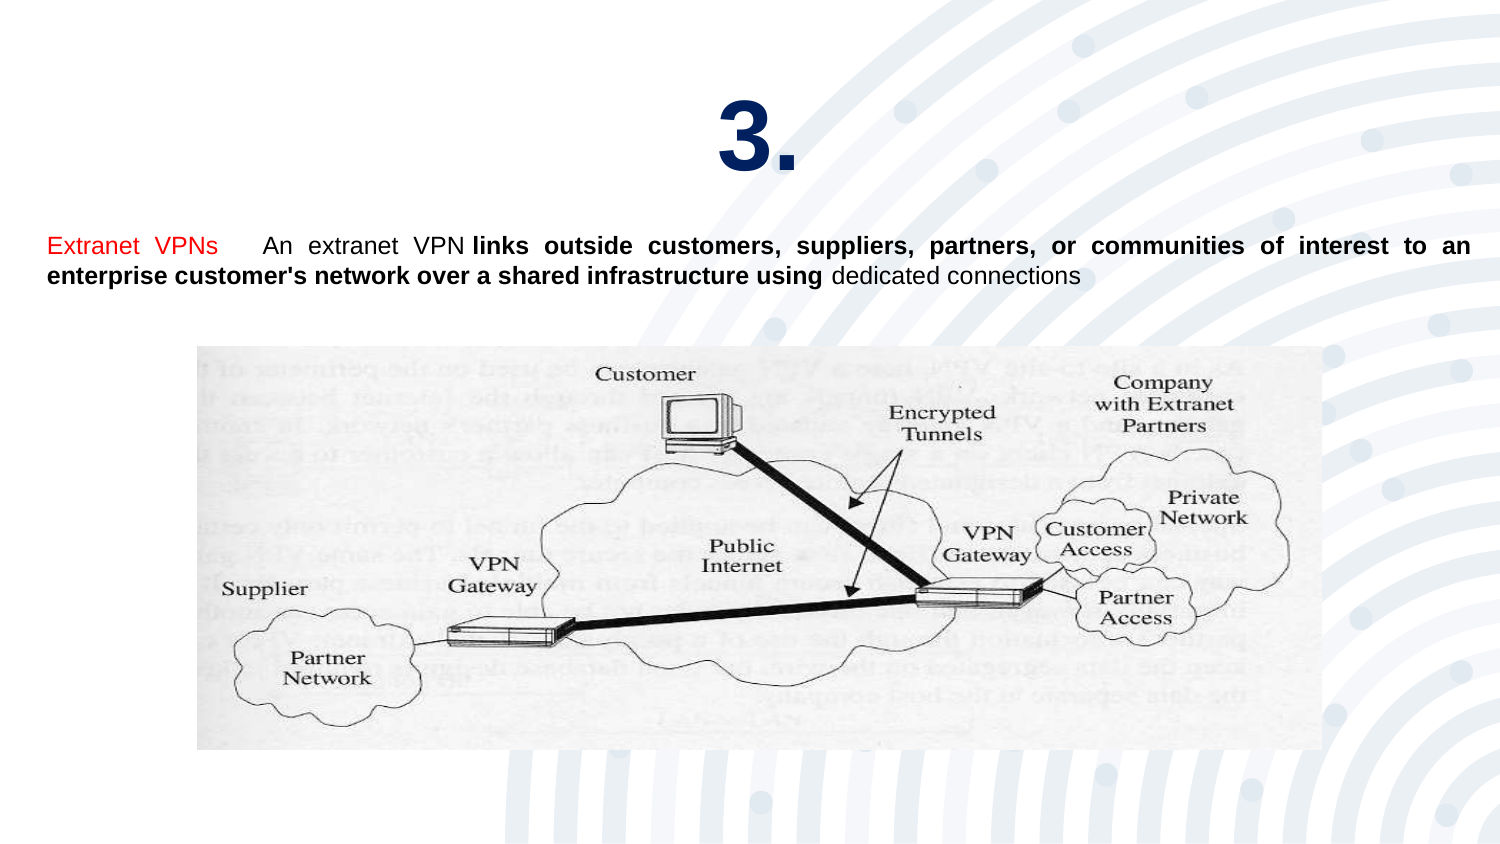

3.
Extranet VPNs – An extranet VPN links outside customers, suppliers, partners, or communities of interest to an enterprise customer's network over a shared infrastructure using dedicated connections